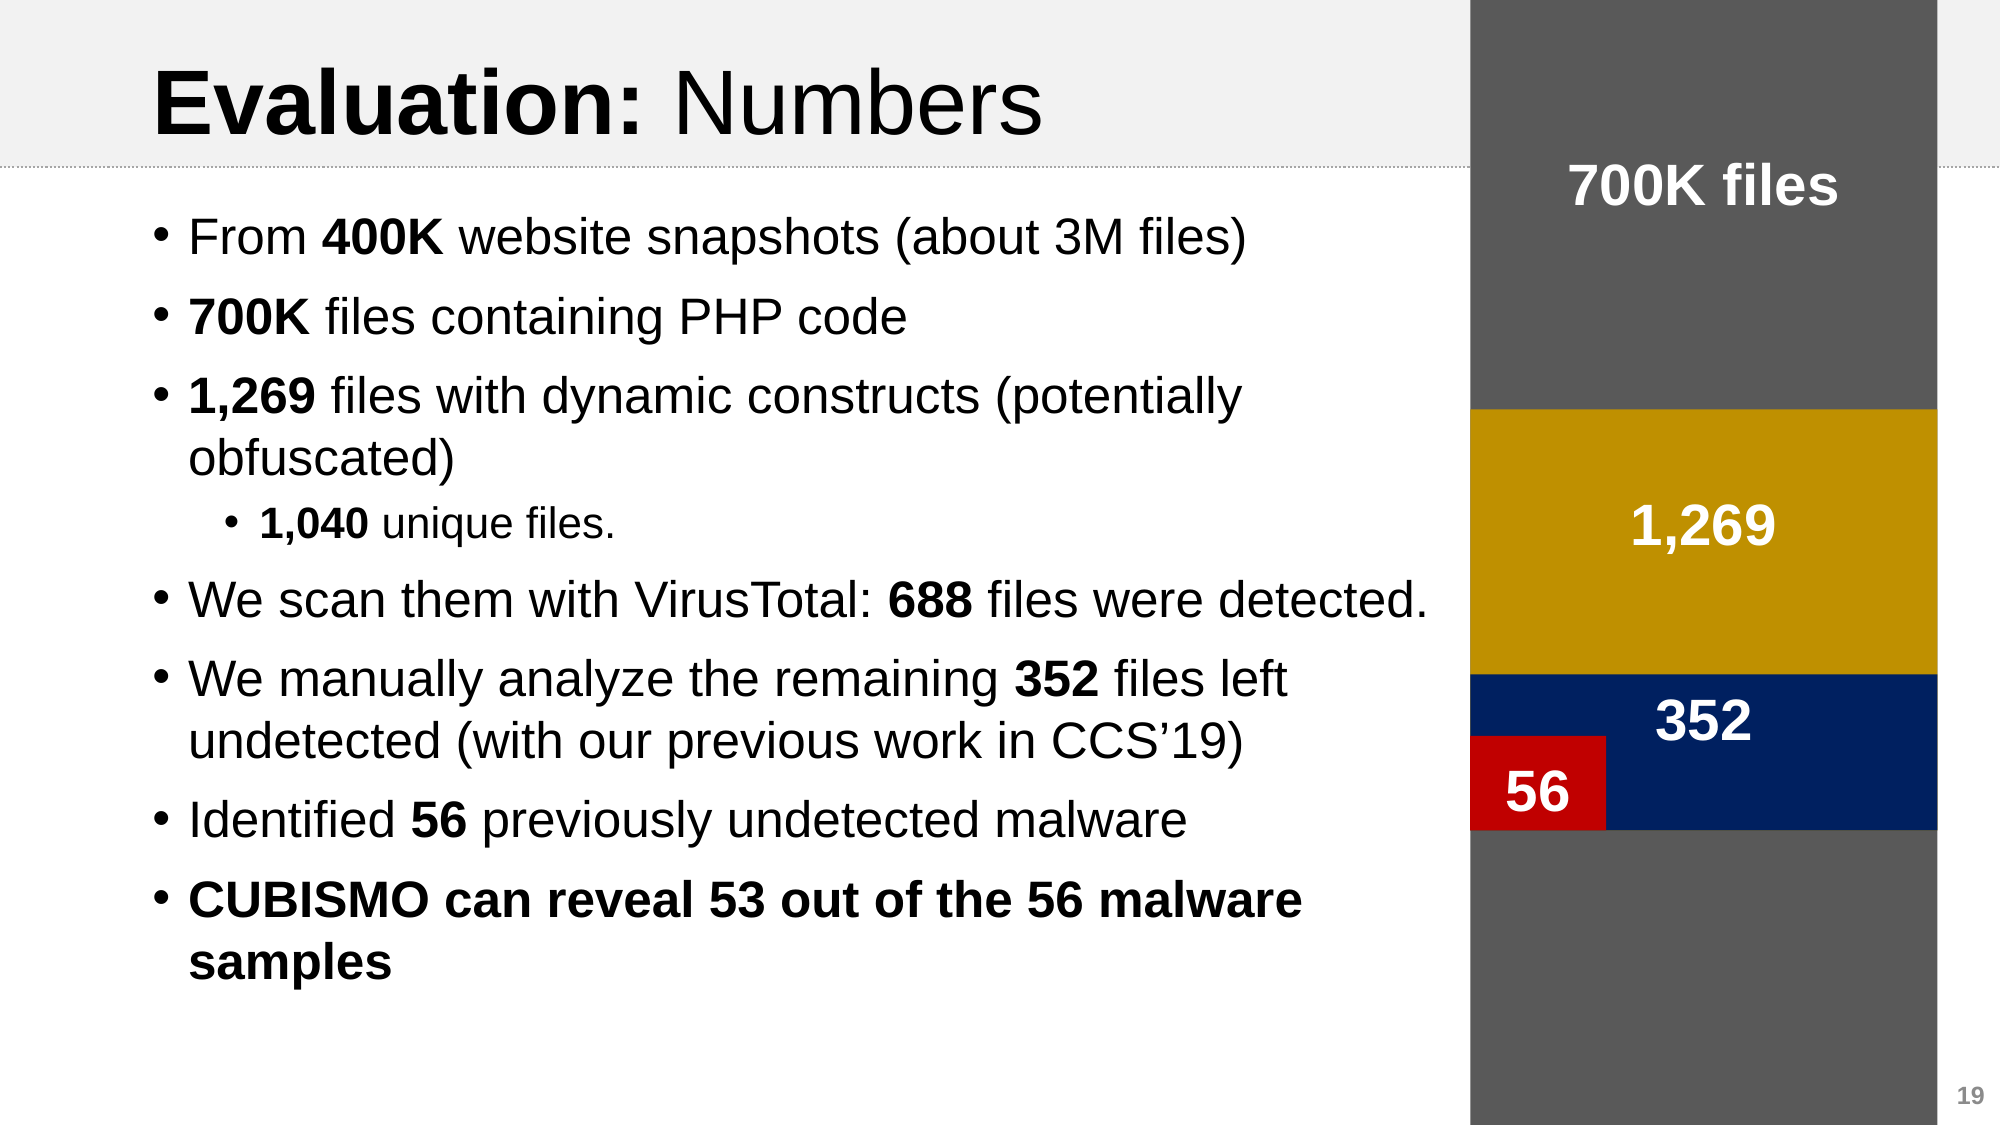

700K files
# Evaluation: Numbers
From 400K website snapshots (about 3M files)
700K files containing PHP code
1,269 files with dynamic constructs (potentially obfuscated)
1,040 unique files.
We scan them with VirusTotal: 688 files were detected.
We manually analyze the remaining 352 files left undetected (with our previous work in CCS’19)
Identified 56 previously undetected malware
CUBISMO can reveal 53 out of the 56 malware samples

1,269
352
56
19